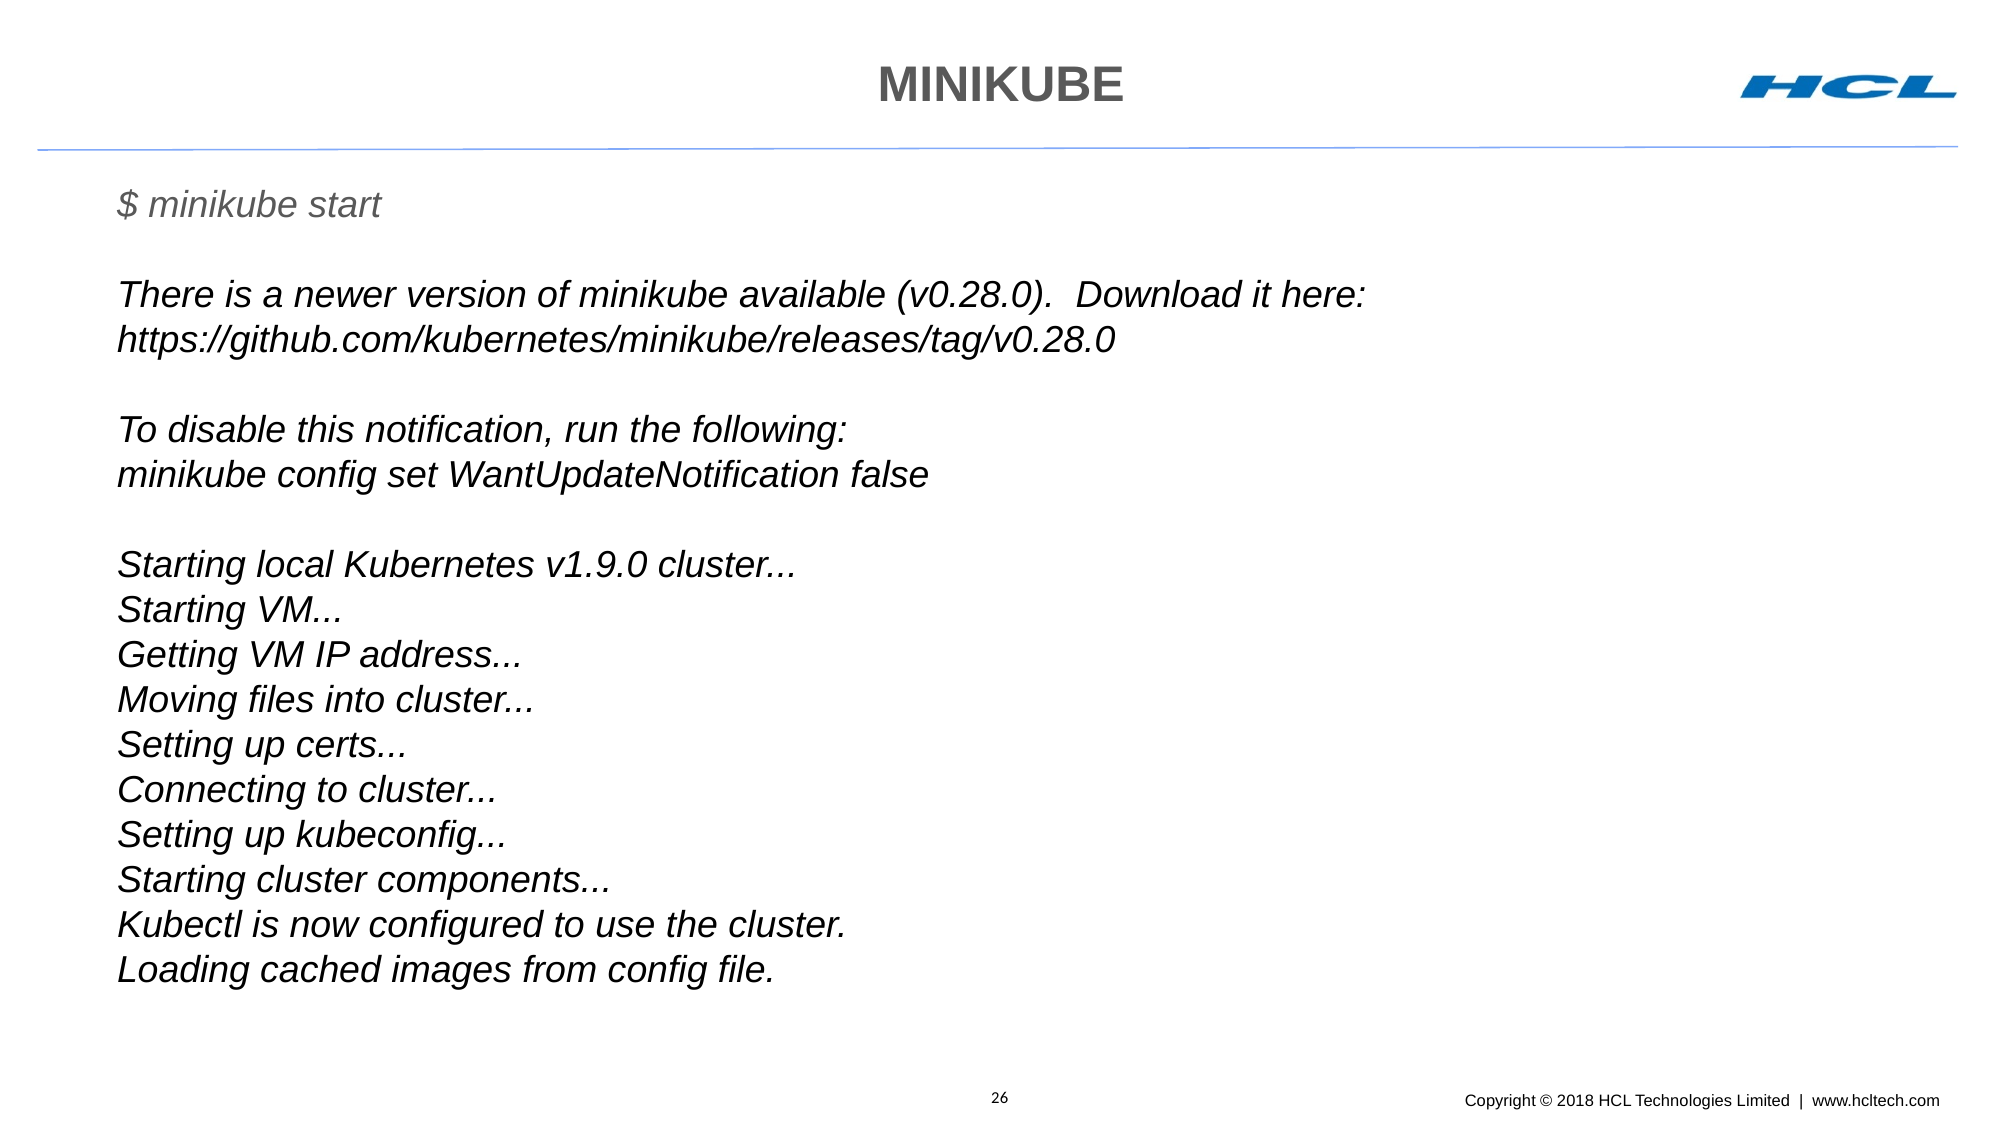

MINIKUBE
$ minikube start
There is a newer version of minikube available (v0.28.0).  Download it here:
https://github.com/kubernetes/minikube/releases/tag/v0.28.0
To disable this notification, run the following:
minikube config set WantUpdateNotification false
Starting local Kubernetes v1.9.0 cluster...
Starting VM...
Getting VM IP address...
Moving files into cluster...
Setting up certs...
Connecting to cluster...
Setting up kubeconfig...
Starting cluster components...
Kubectl is now configured to use the cluster.
Loading cached images from config file.